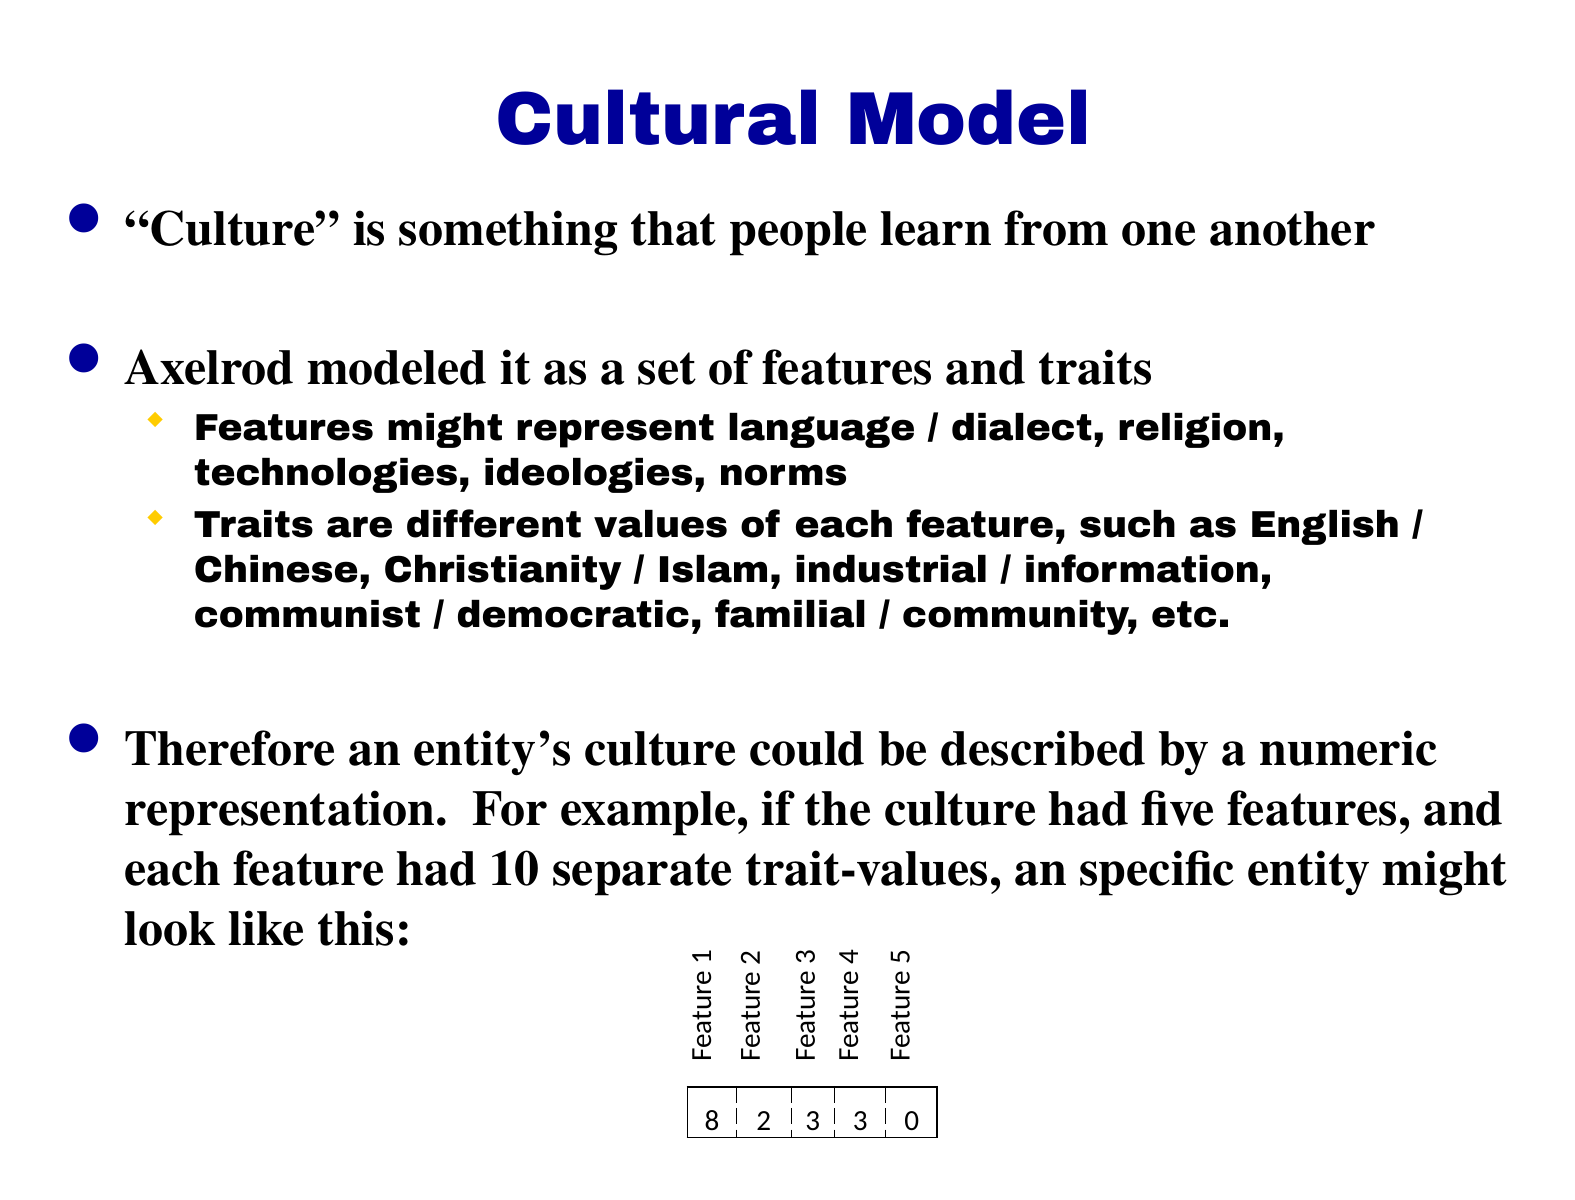

# Cultural Model
“Culture” is something that people learn from one another

Axelrod modeled it as a set of features and traits
Features might represent language / dialect, religion, technologies, ideologies, norms
Traits are different values of each feature, such as English / Chinese, Christianity / Islam, industrial / information, communist / democratic, familial / community, etc.

Therefore an entity’s culture could be described by a numeric representation.  For example, if the culture had five features, and each feature had 10 separate trait-values, an specific entity might look like this:

| Feature 1 | Feature 2 | Feature 3 | Feature 4 | Feature 5 |
| --- | --- | --- | --- | --- |
| 8 | 2 | 3 | 3 | 0 |